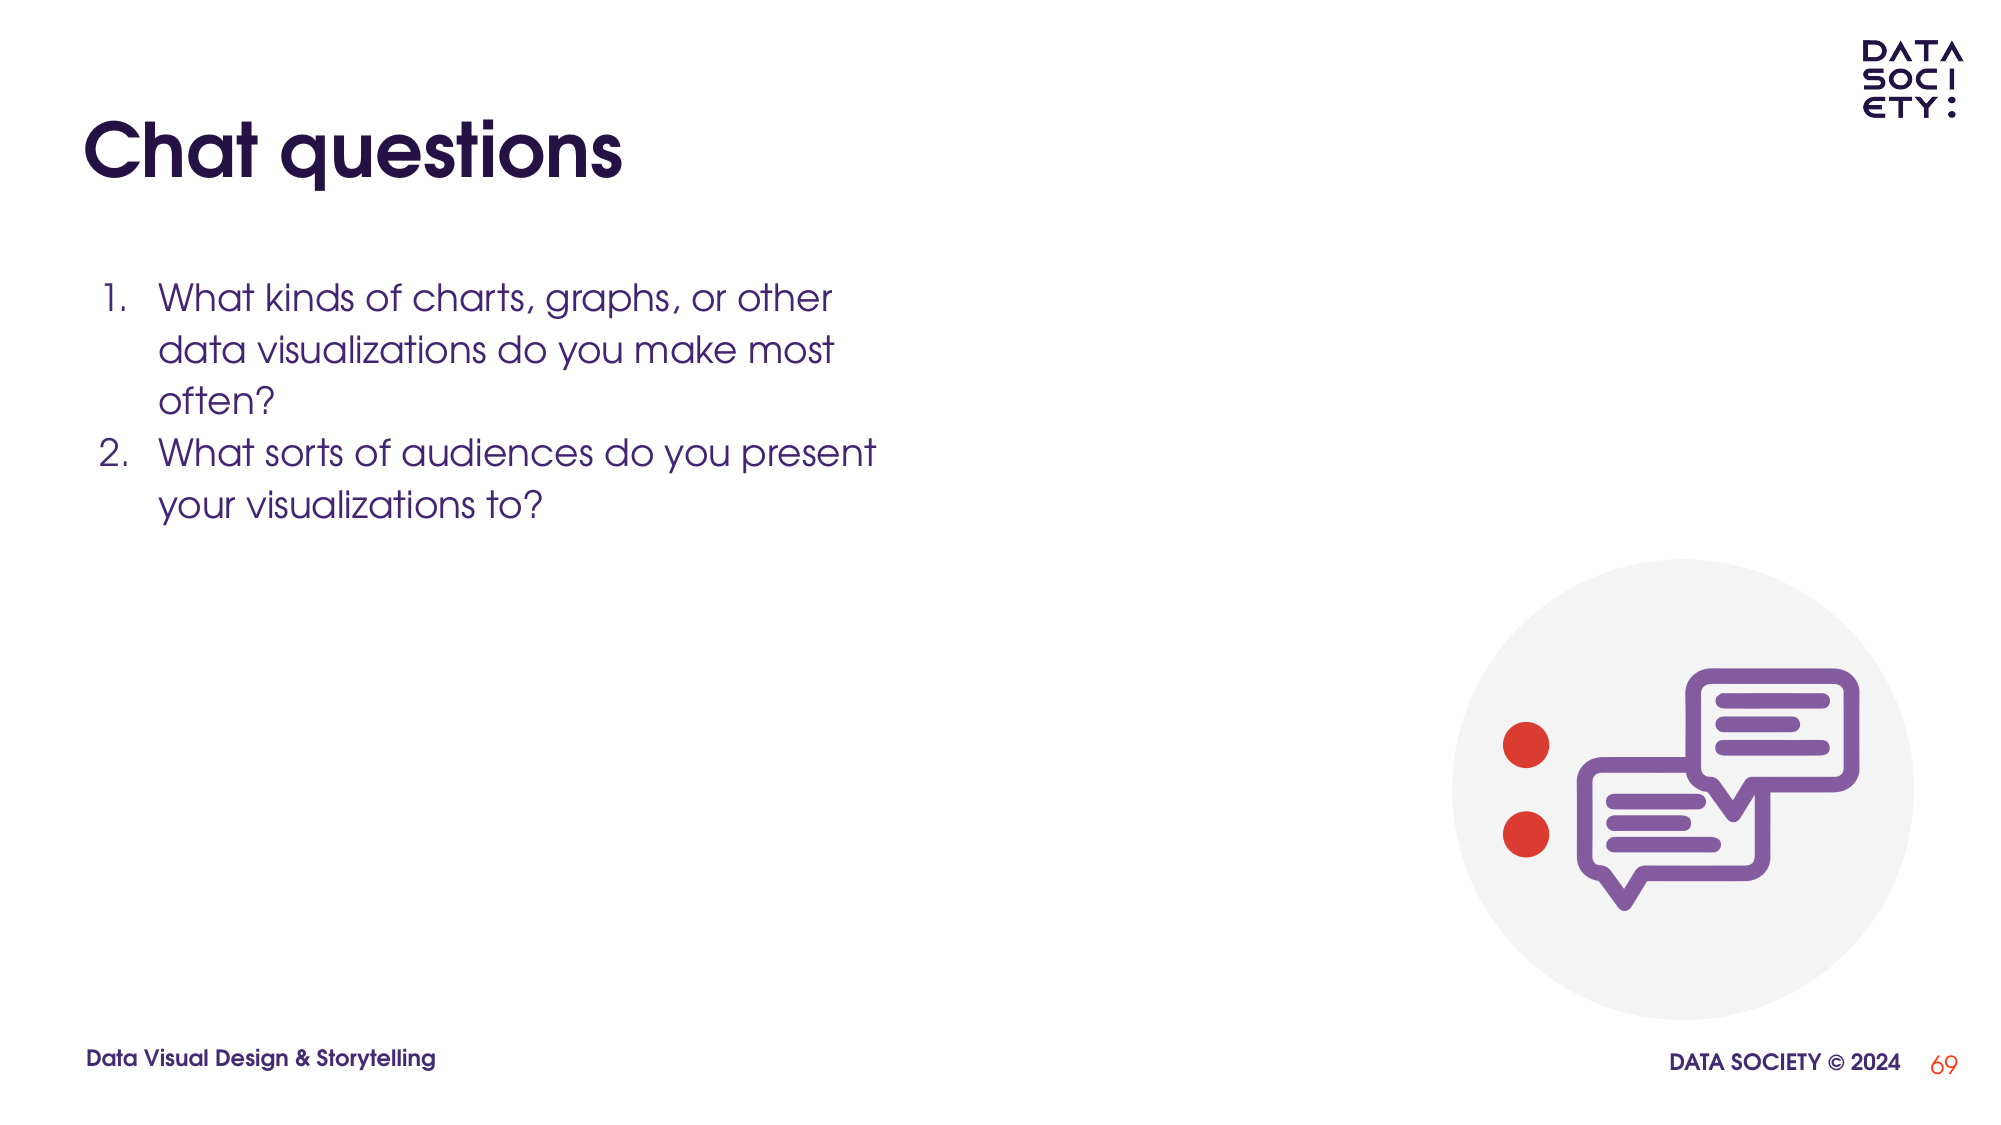

# Chat questions

What kinds of charts, graphs, or other data visualizations do you make most often?
What sorts of audiences do you present your visualizations to?

69